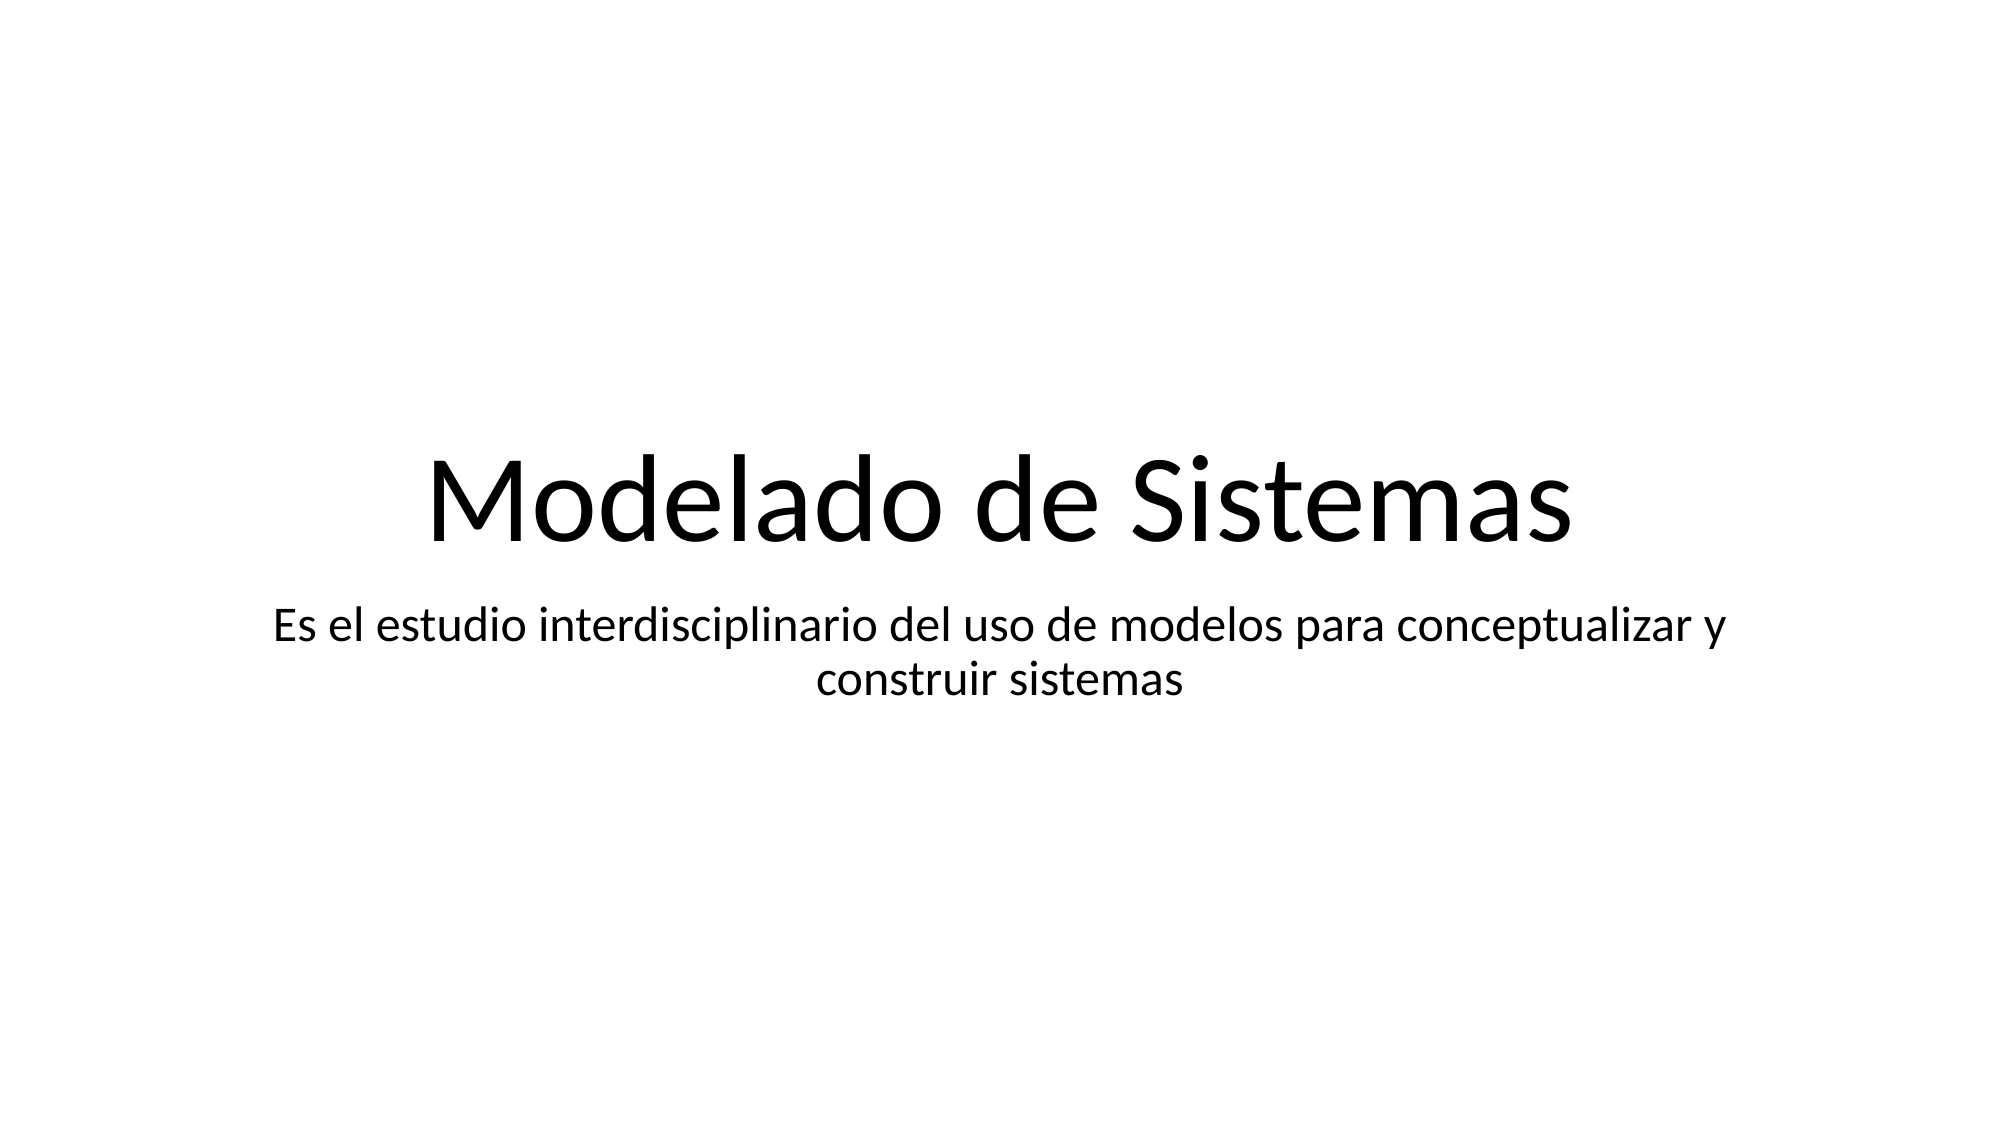

# Modelado de Sistemas
Es el estudio interdisciplinario del uso de modelos para conceptualizar y construir sistemas